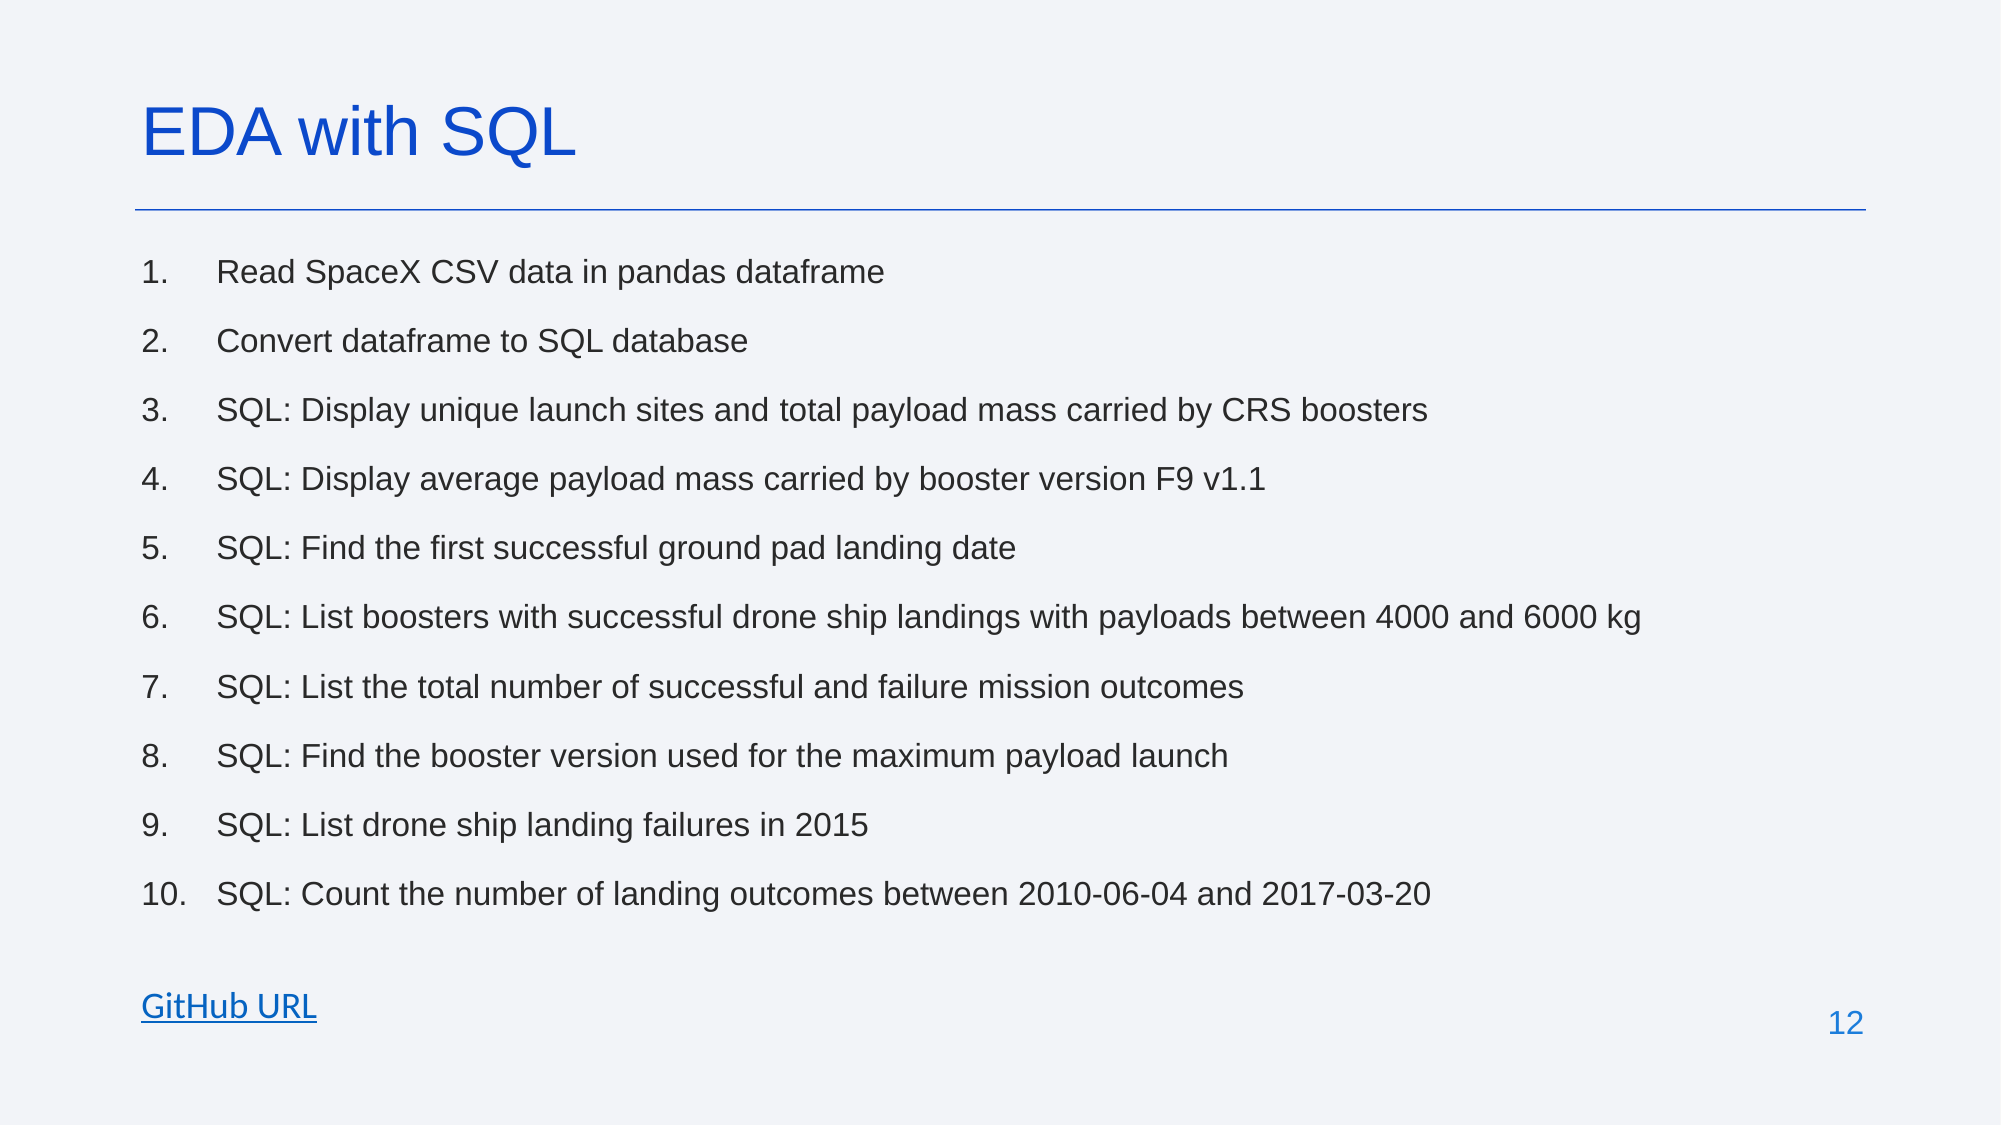

EDA with SQL
Read SpaceX CSV data in pandas dataframe
Convert dataframe to SQL database
SQL: Display unique launch sites and total payload mass carried by CRS boosters
SQL: Display average payload mass carried by booster version F9 v1.1
SQL: Find the first successful ground pad landing date
SQL: List boosters with successful drone ship landings with payloads between 4000 and 6000 kg
SQL: List the total number of successful and failure mission outcomes
SQL: Find the booster version used for the maximum payload launch
SQL: List drone ship landing failures in 2015
SQL: Count the number of landing outcomes between 2010-06-04 and 2017-03-20

GitHub URL

12